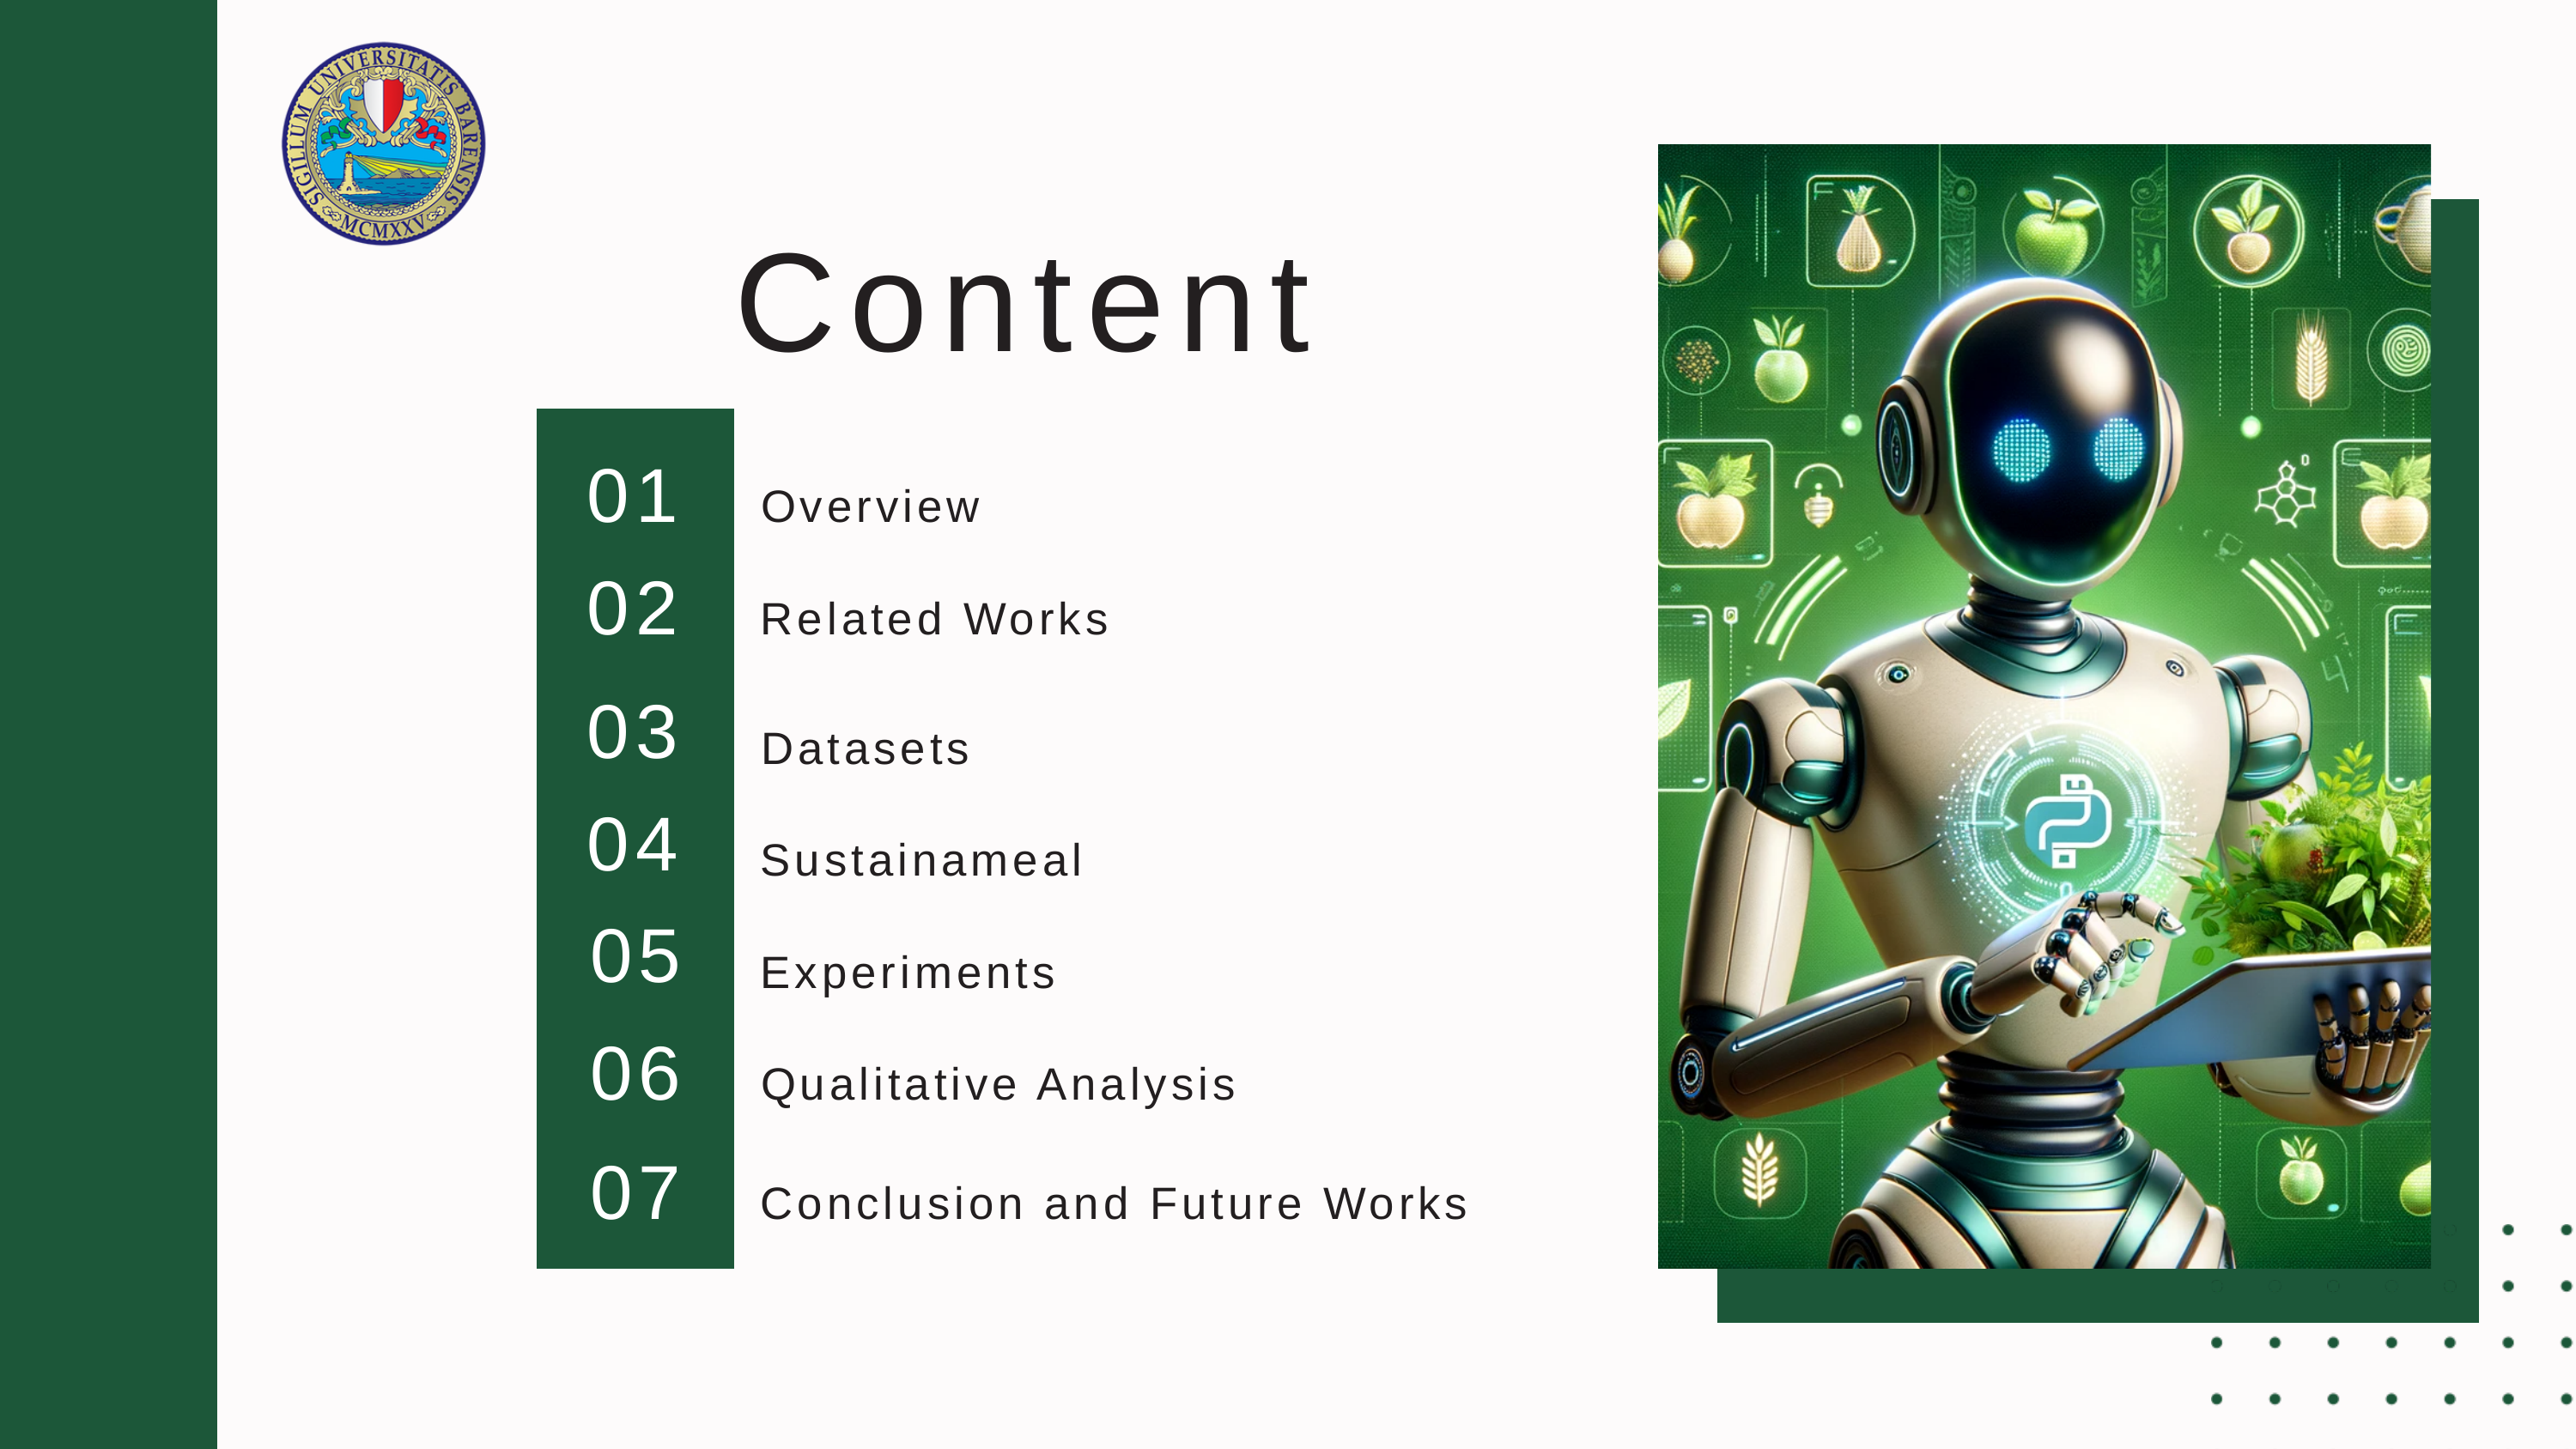

Content

01
Overview
02
Related Works
03
Datasets
04
Sustainameal
05
Experiments
06
Qualitative Analysis
07
Conclusion and Future Works